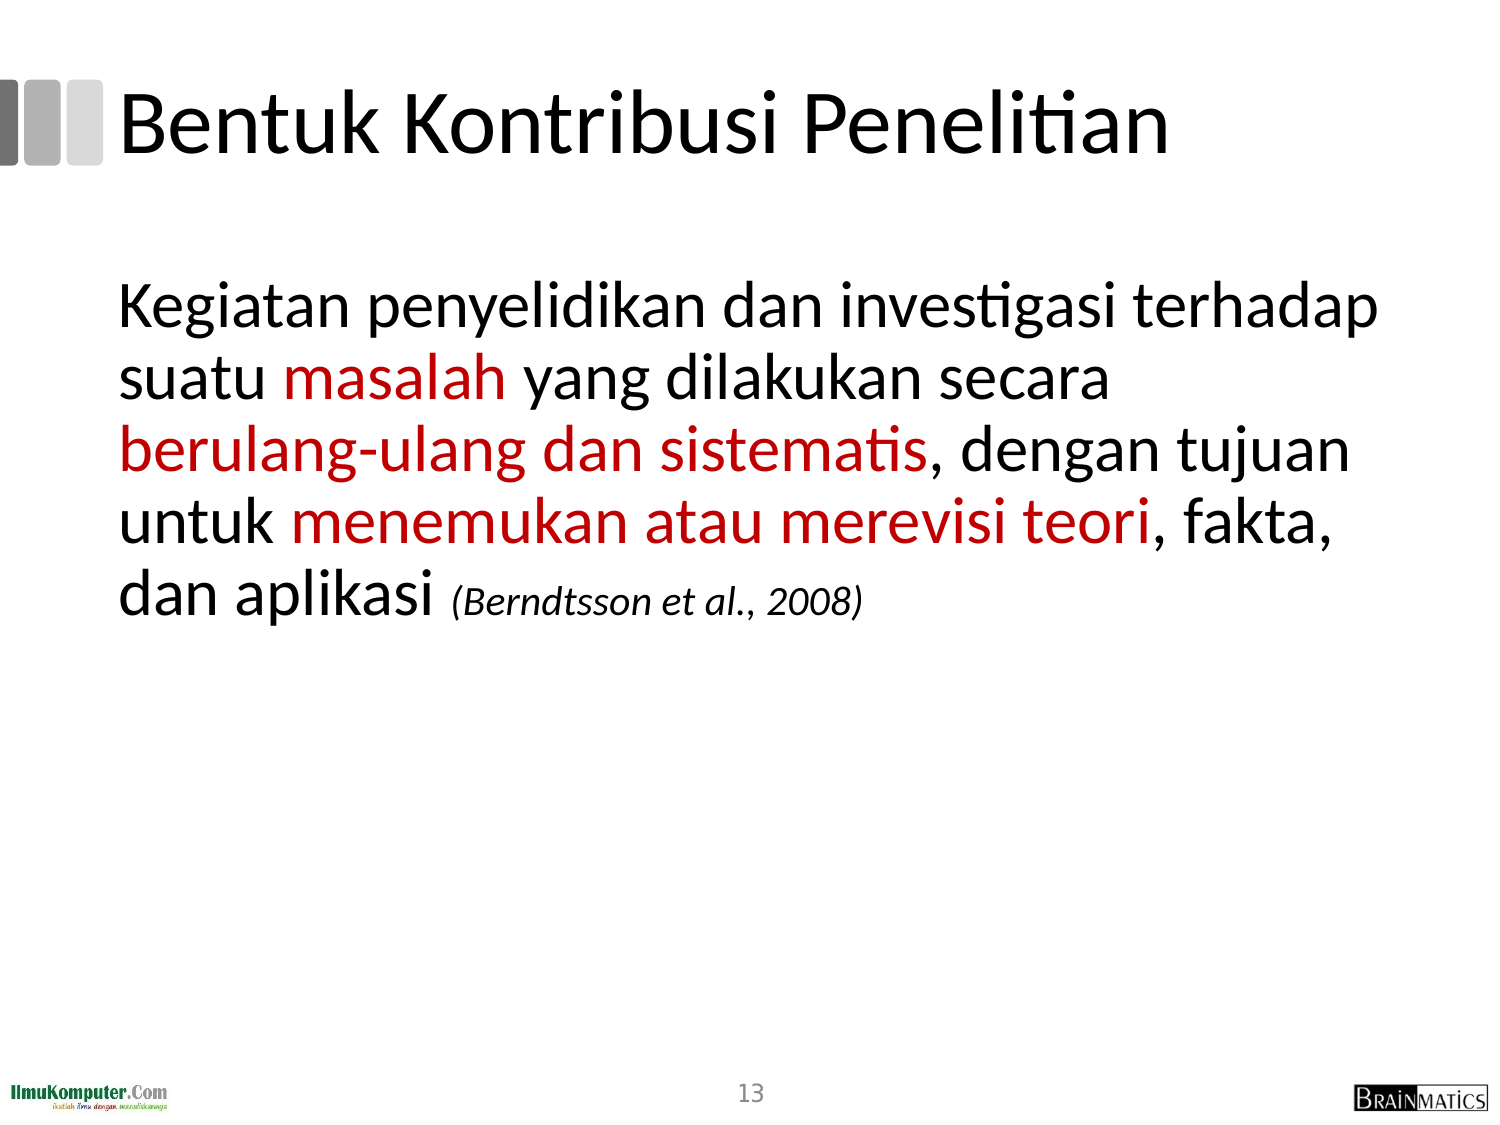

# Bentuk Kontribusi Penelitian
Kegiatan penyelidikan dan investigasi terhadap suatu masalah yang dilakukan secara berulang-ulang dan sistematis, dengan tujuan untuk menemukan atau merevisi teori, fakta, dan aplikasi (Berndtsson et al., 2008)
13